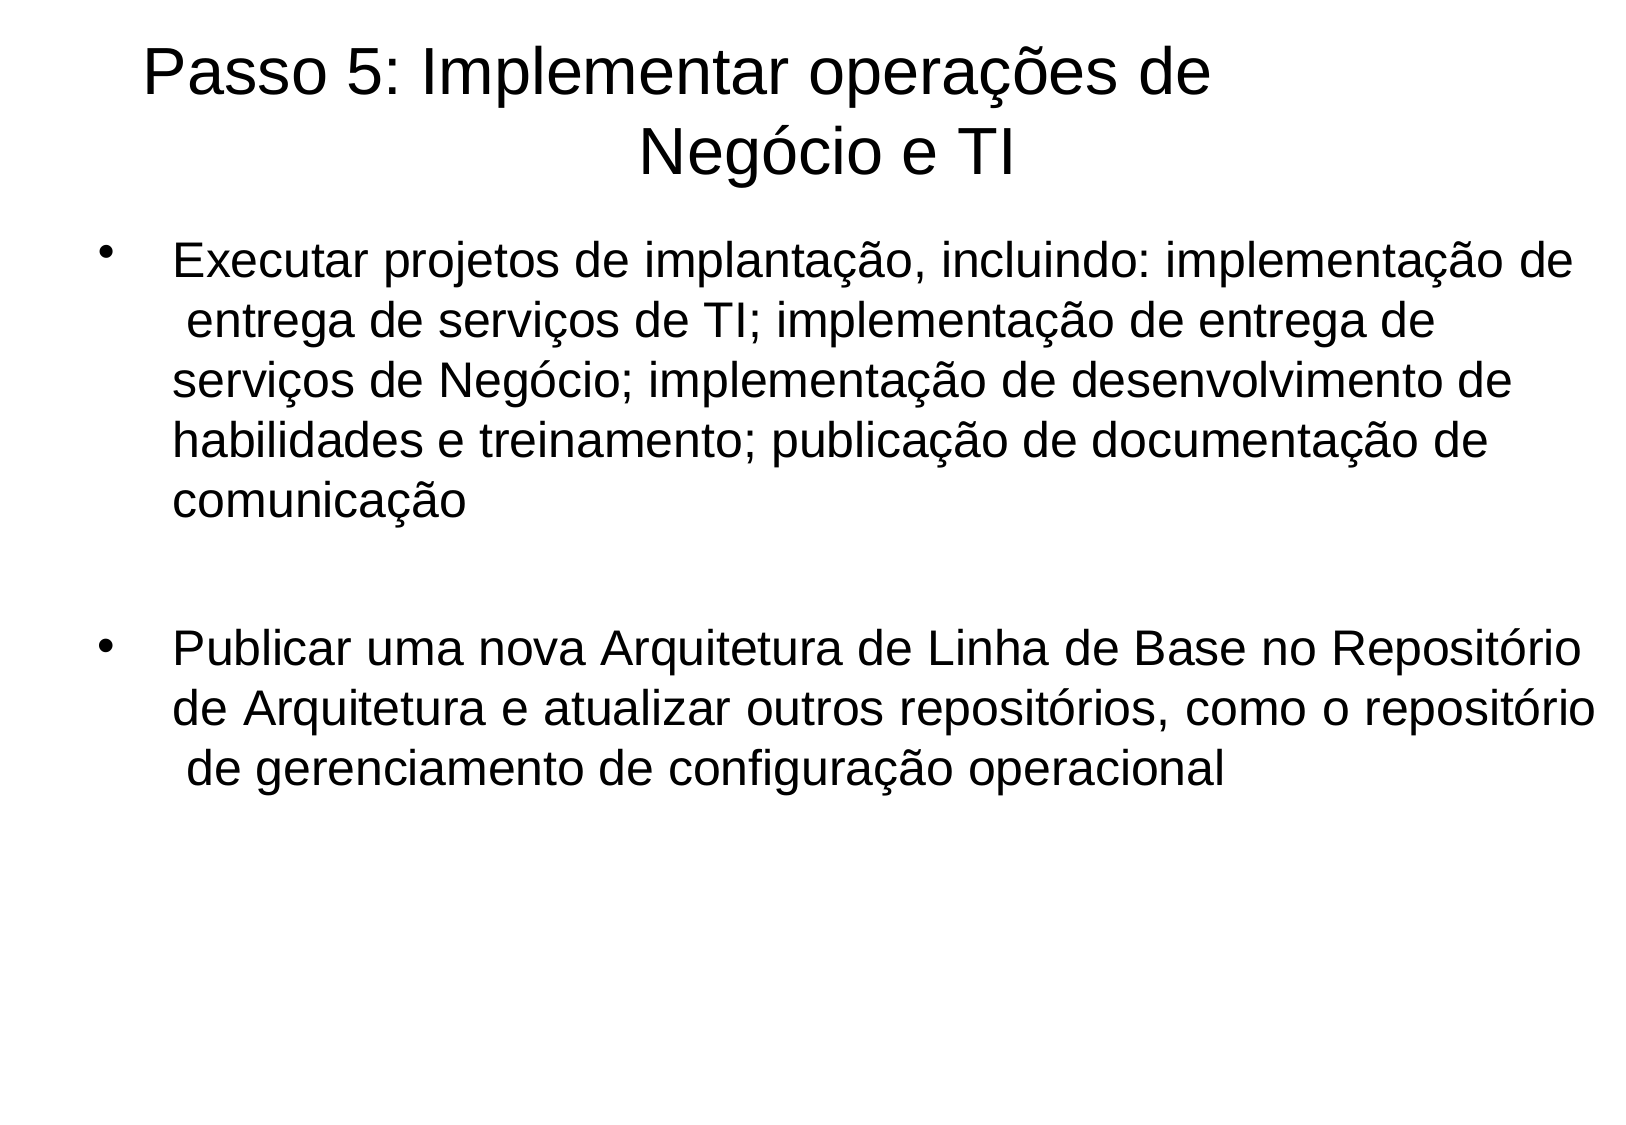

# Passo 5: Implementar operações de
Negócio e TI
Executar projetos de implantação, incluindo: implementação de  entrega de serviços de TI; implementação de entrega de  serviços de Negócio; implementação de desenvolvimento de  habilidades e treinamento; publicação de documentação de  comunicação

Publicar uma nova Arquitetura de Linha de Base no Repositório  de Arquitetura e atualizar outros repositórios, como o repositório  de gerenciamento de configuração operacional